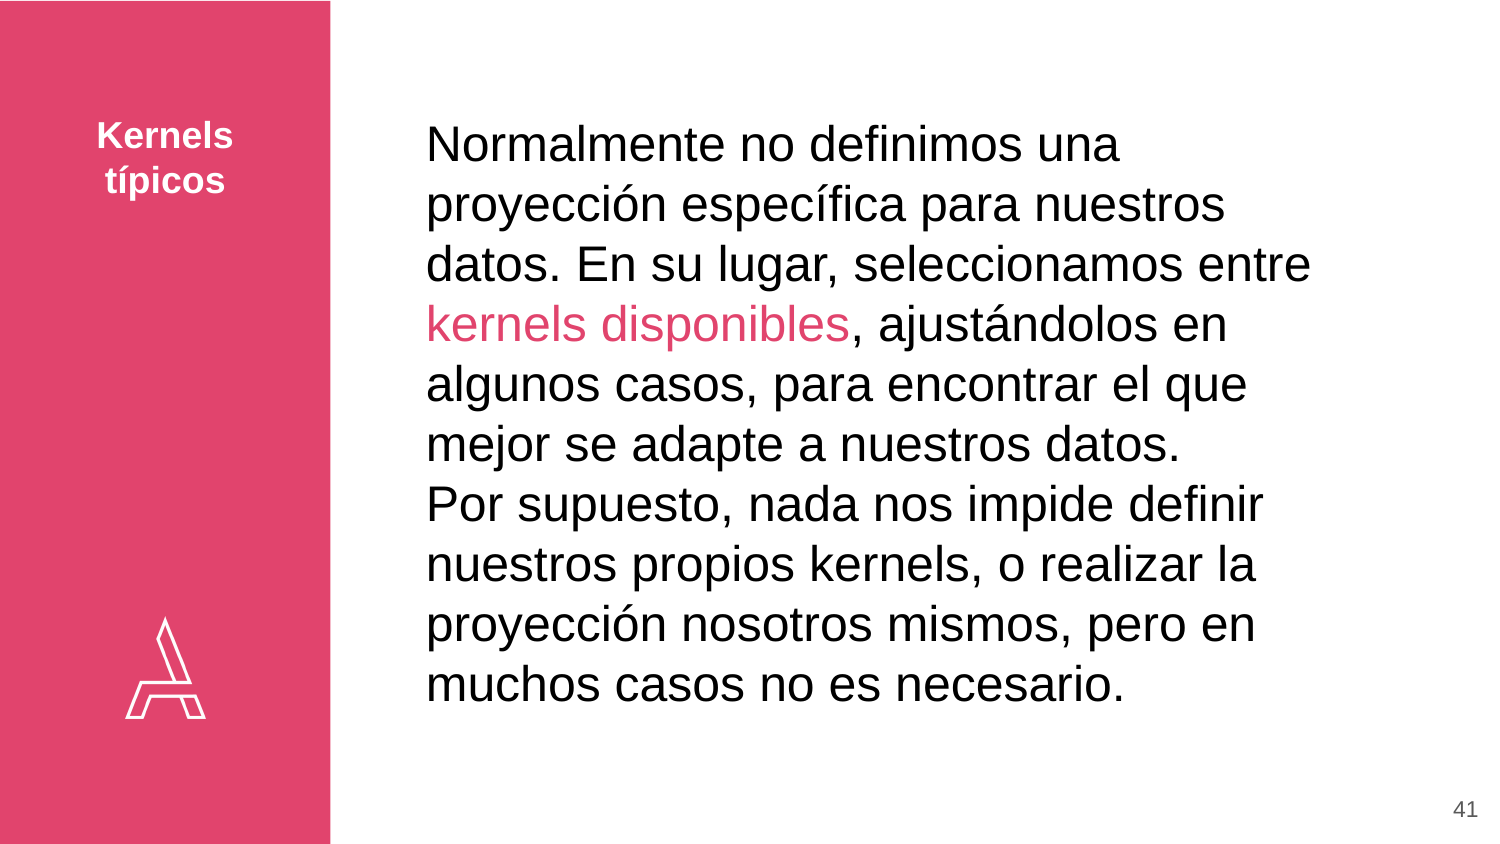

# Kernels típicos
Normalmente no definimos una proyección específica para nuestros datos. En su lugar, seleccionamos entre kernels disponibles, ajustándolos en algunos casos, para encontrar el que mejor se adapte a nuestros datos.
Por supuesto, nada nos impide definir nuestros propios kernels, o realizar la proyección nosotros mismos, pero en muchos casos no es necesario.

41